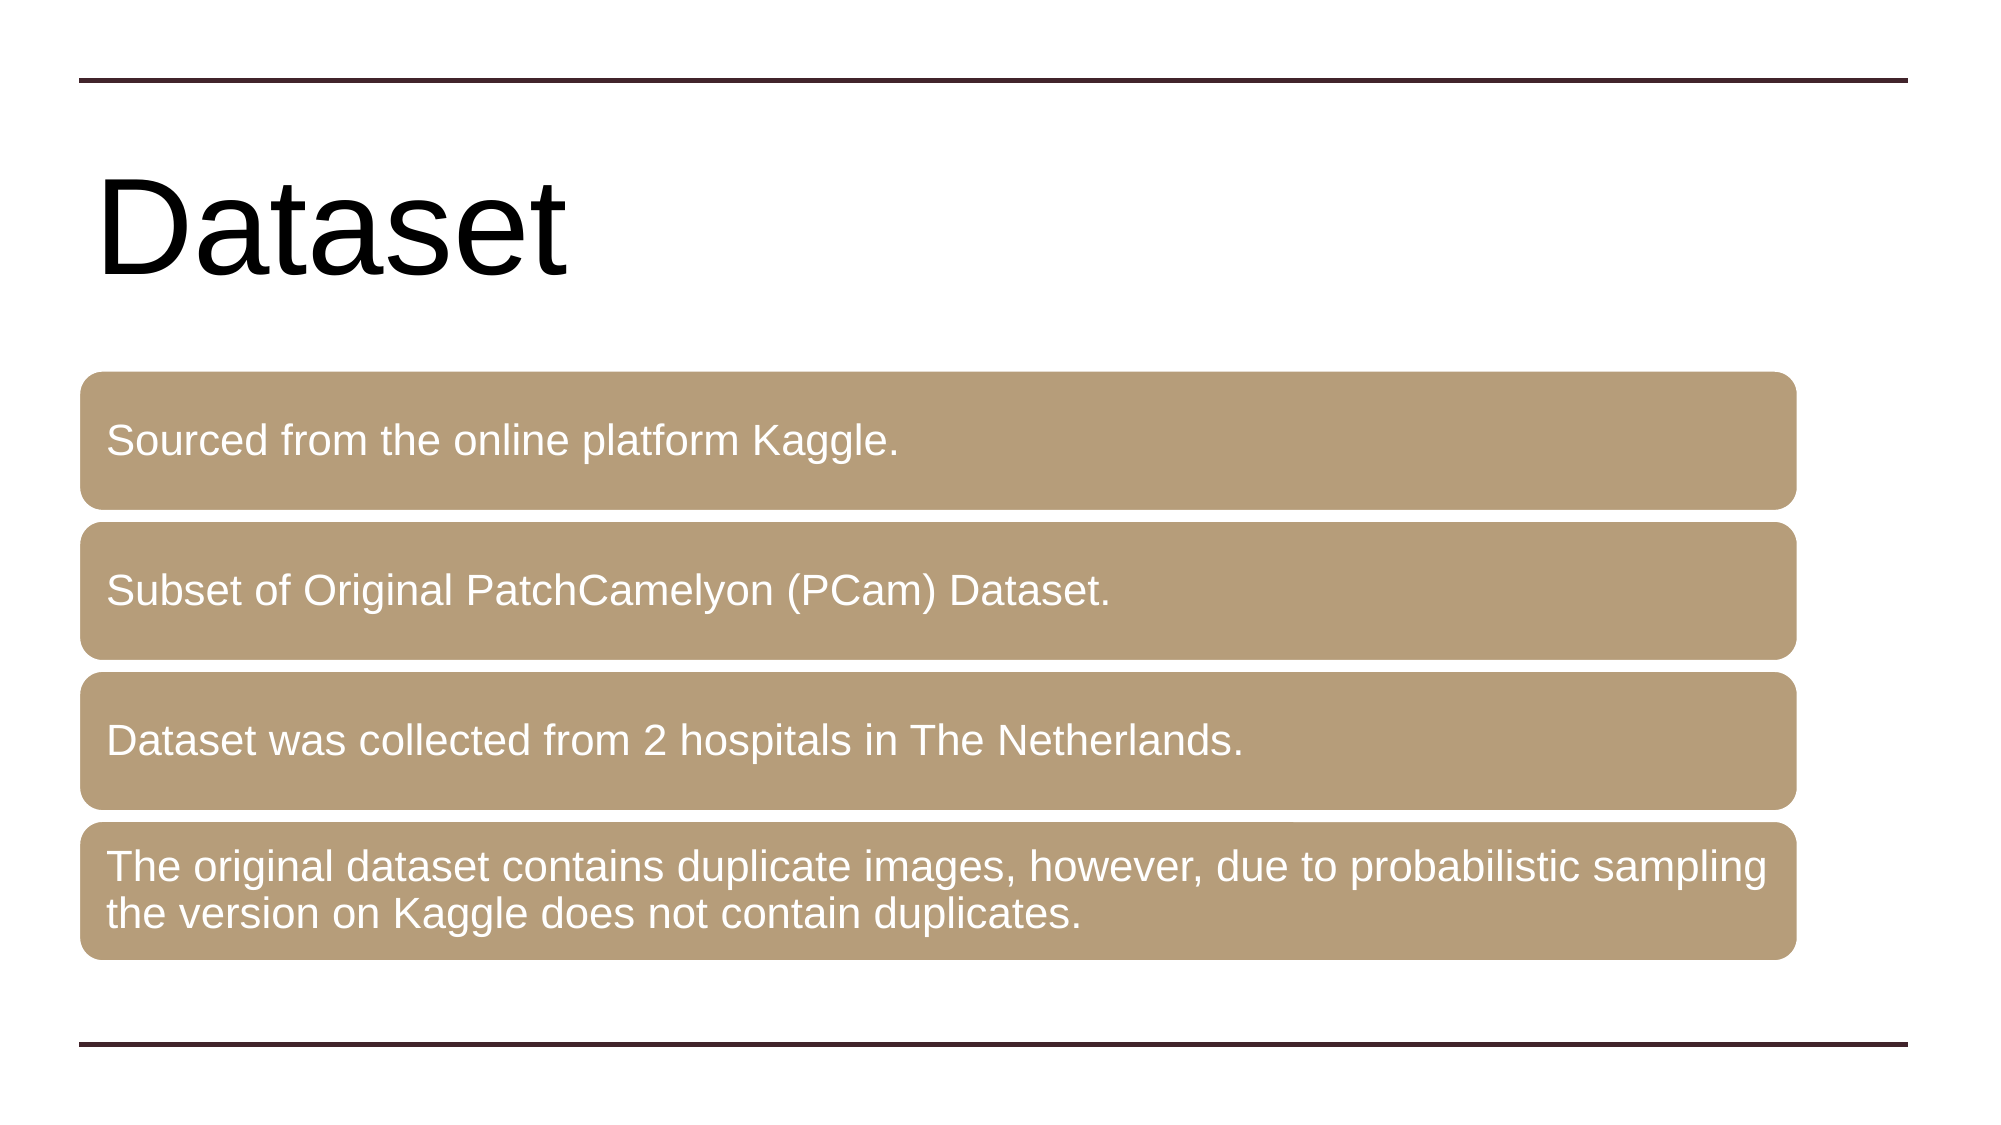

# Dataset
Sourced from the online platform Kaggle.
Subset of Original PatchCamelyon (PCam) Dataset.
Dataset was collected from 2 hospitals in The Netherlands.
The original dataset contains duplicate images, however, due to probabilistic sampling the version on Kaggle does not contain duplicates.